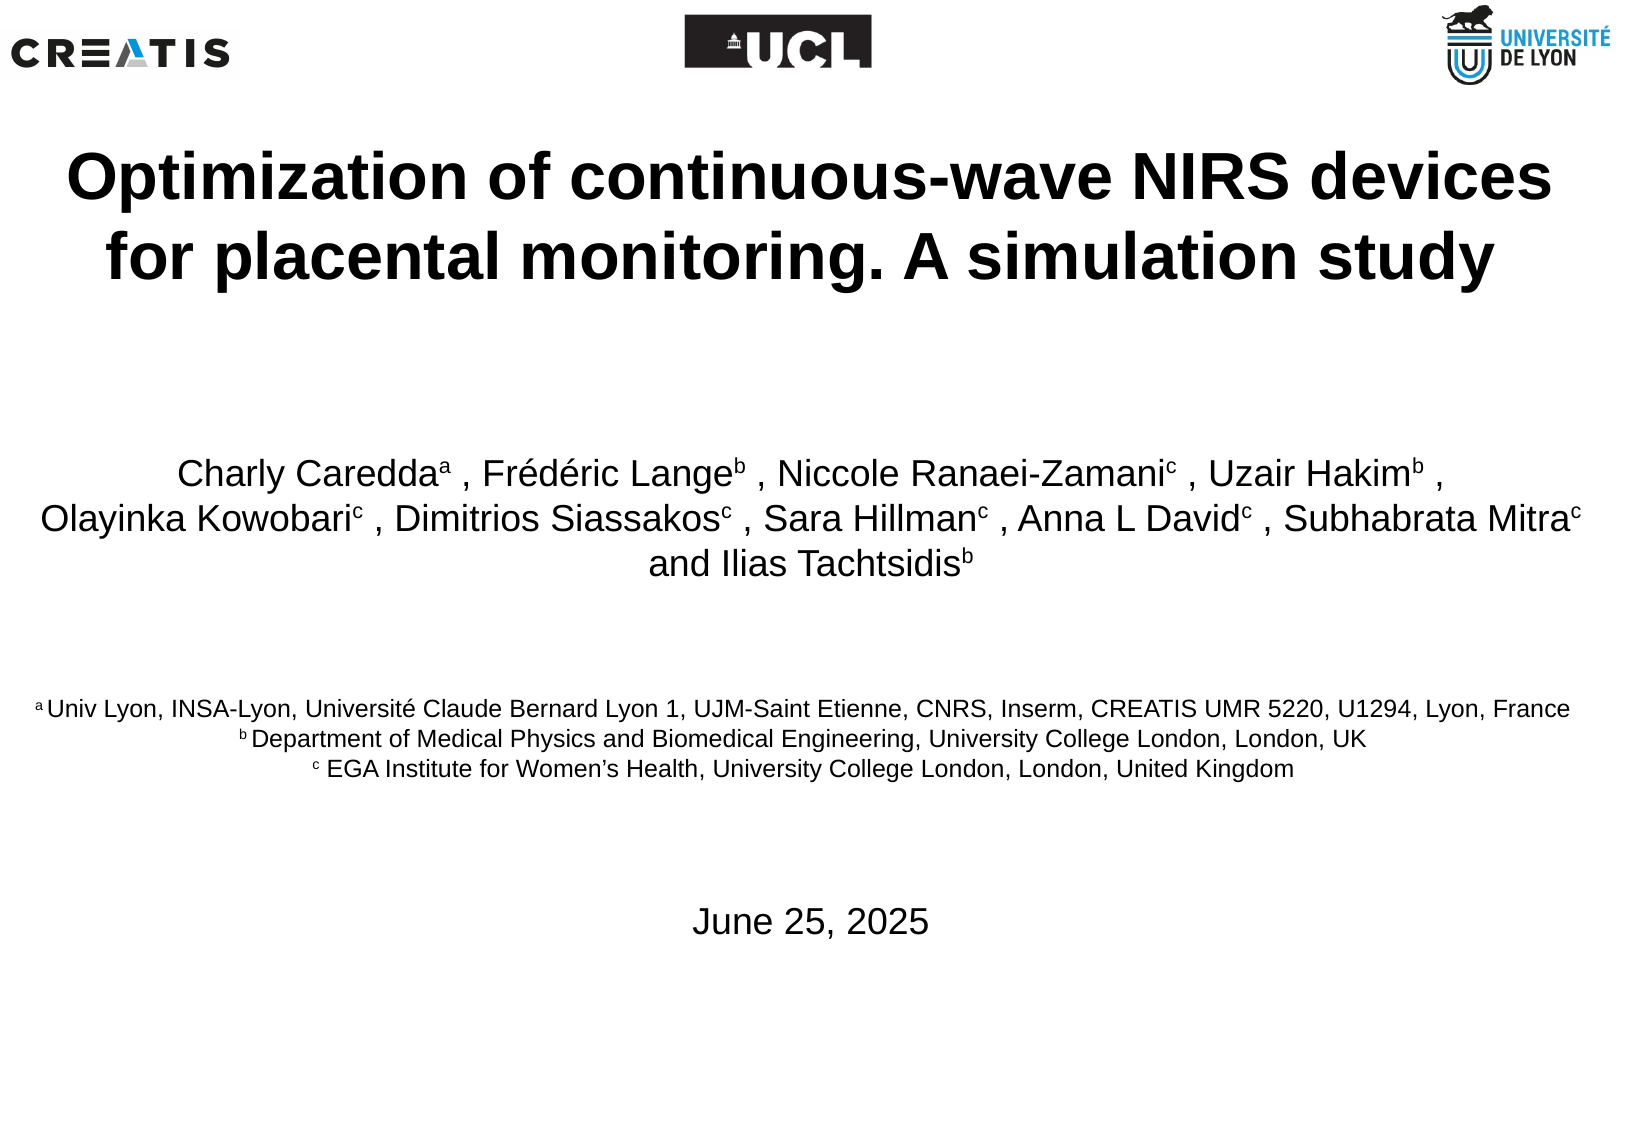

Optimization of continuous-wave NIRS devices for placental monitoring. A simulation study

Charly Careddaa , Frédéric Langeb , Niccole Ranaei-Zamanic , Uzair Hakimb ,
Olayinka Kowobaric , Dimitrios Siassakosc , Sara Hillmanc , Anna L Davidc , Subhabrata Mitrac and Ilias Tachtsidisb

a Univ Lyon, INSA‐Lyon, Université Claude Bernard Lyon 1, UJM-Saint Etienne, CNRS, Inserm, CREATIS UMR 5220, U1294, Lyon, France
b Department of Medical Physics and Biomedical Engineering, University College London, London, UK
c EGA Institute for Women’s Health, University College London, London, United Kingdom
June 25, 2025